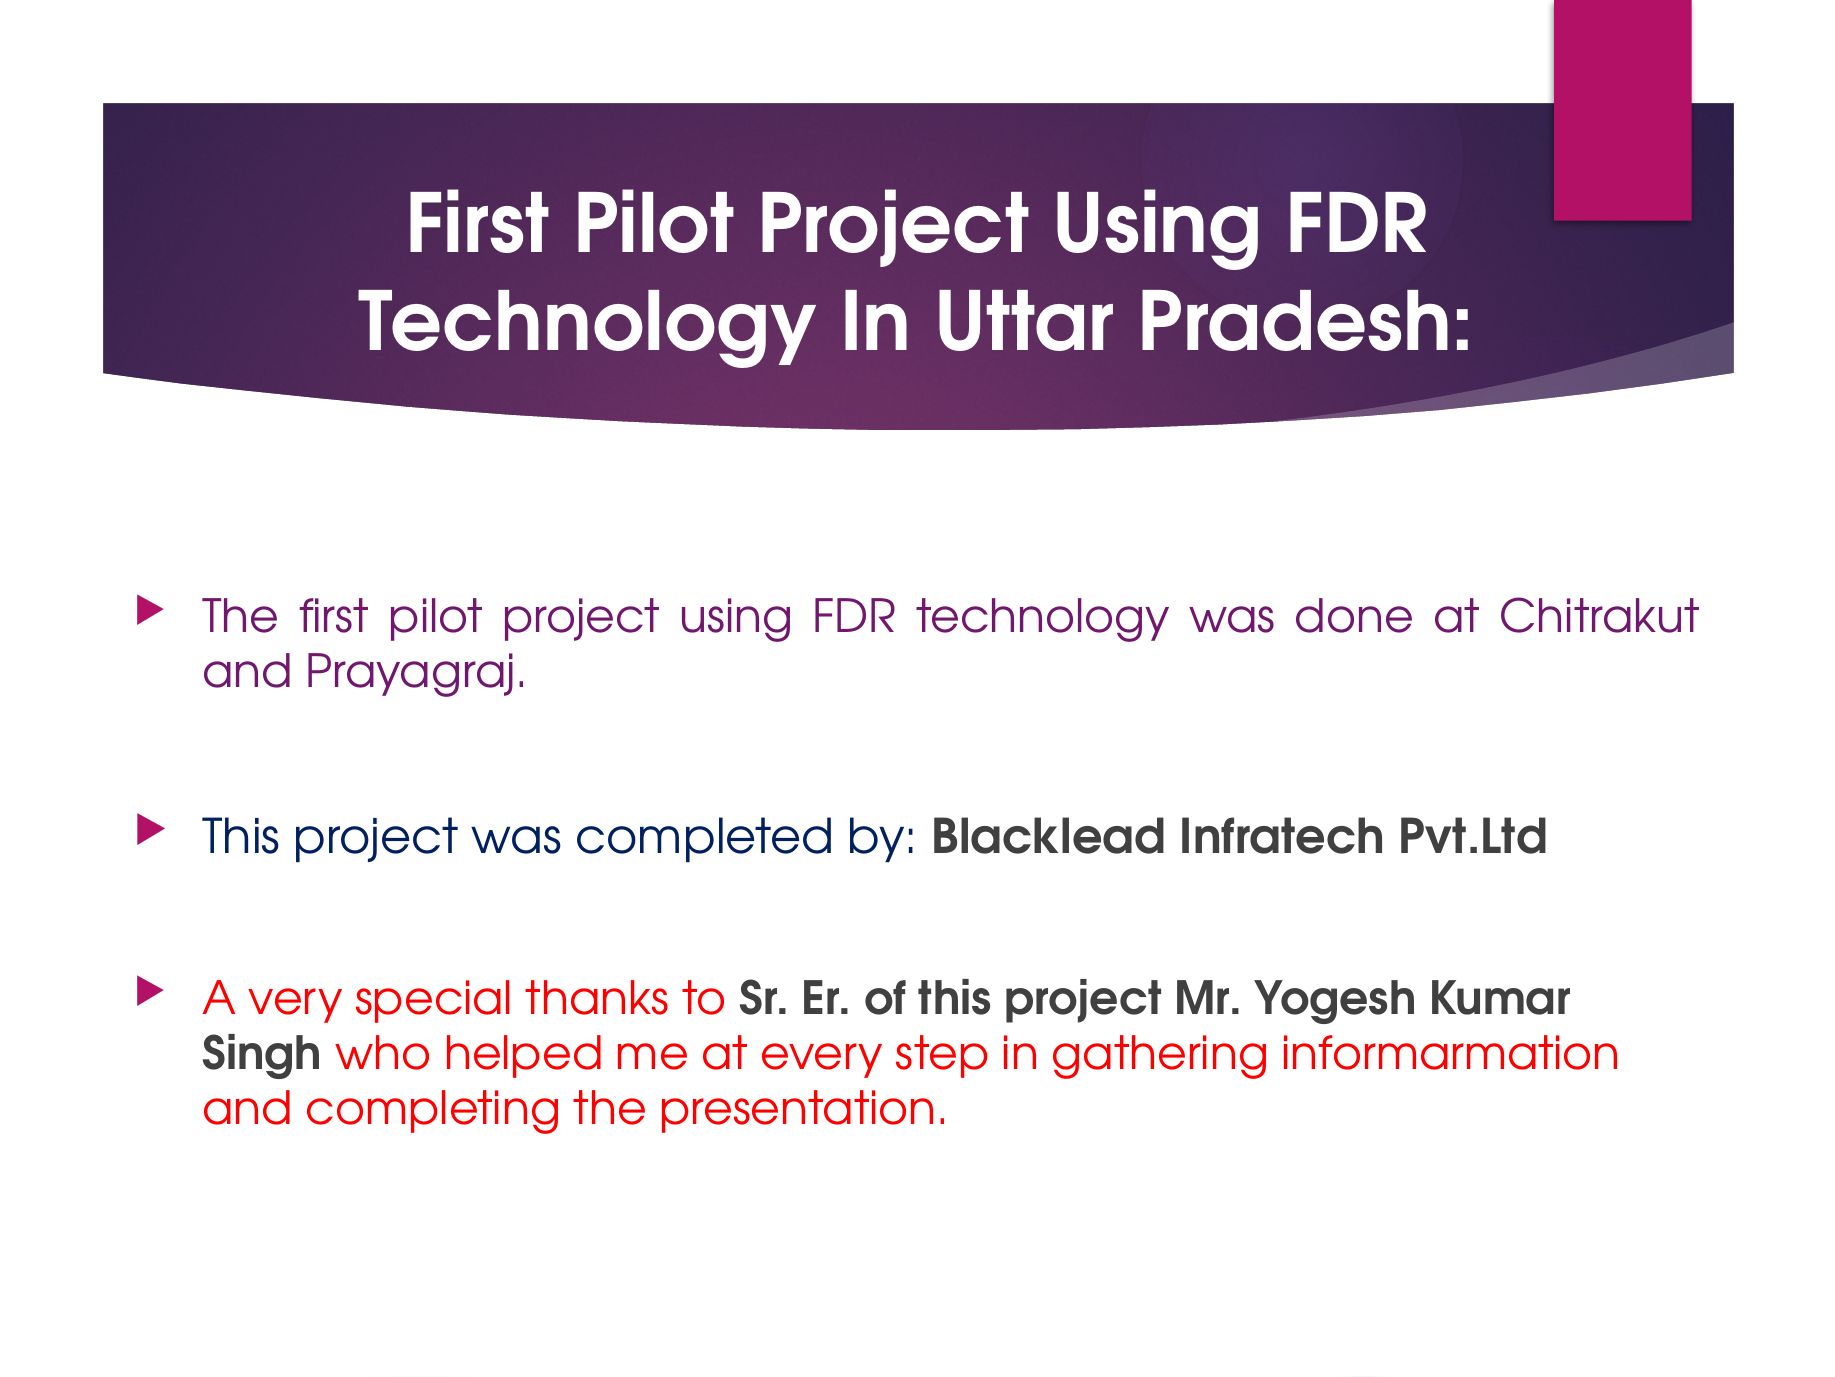

# First Pilot Project Using FDR Technology In Uttar Pradesh:
The first pilot project using FDR technology was done at Chitrakut and Prayagraj.

This project was completed by: Blacklead Infratech Pvt.Ltd

A very special thanks to Sr. Er. of this project Mr. Yogesh Kumar Singh who helped me at every step in gathering informarmation and completing the presentation.